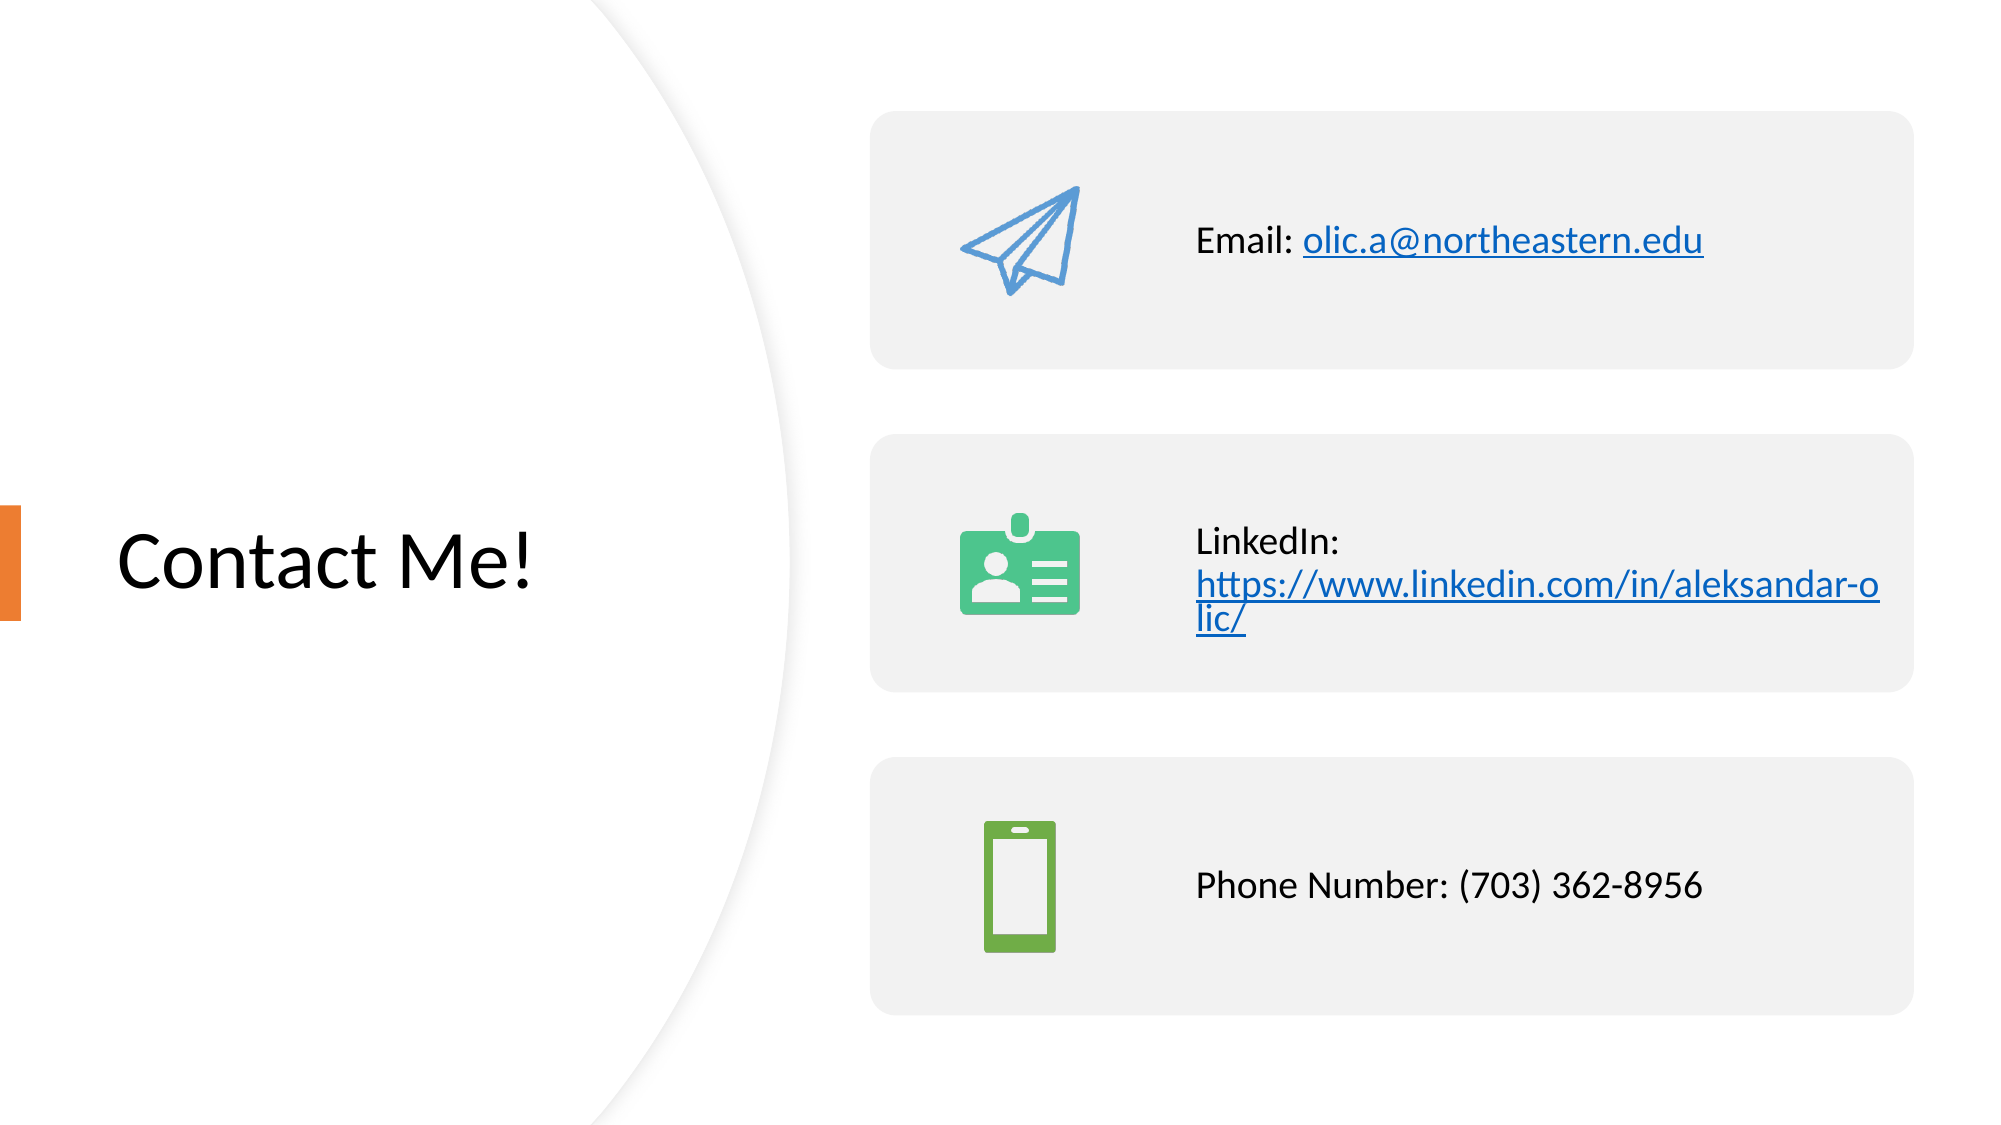

Email: olic.a@northeastern.edu
LinkedIn: https://www.linkedin.com/in/aleksandar-olic/
Phone Number: (703) 362-8956
# Contact Me!